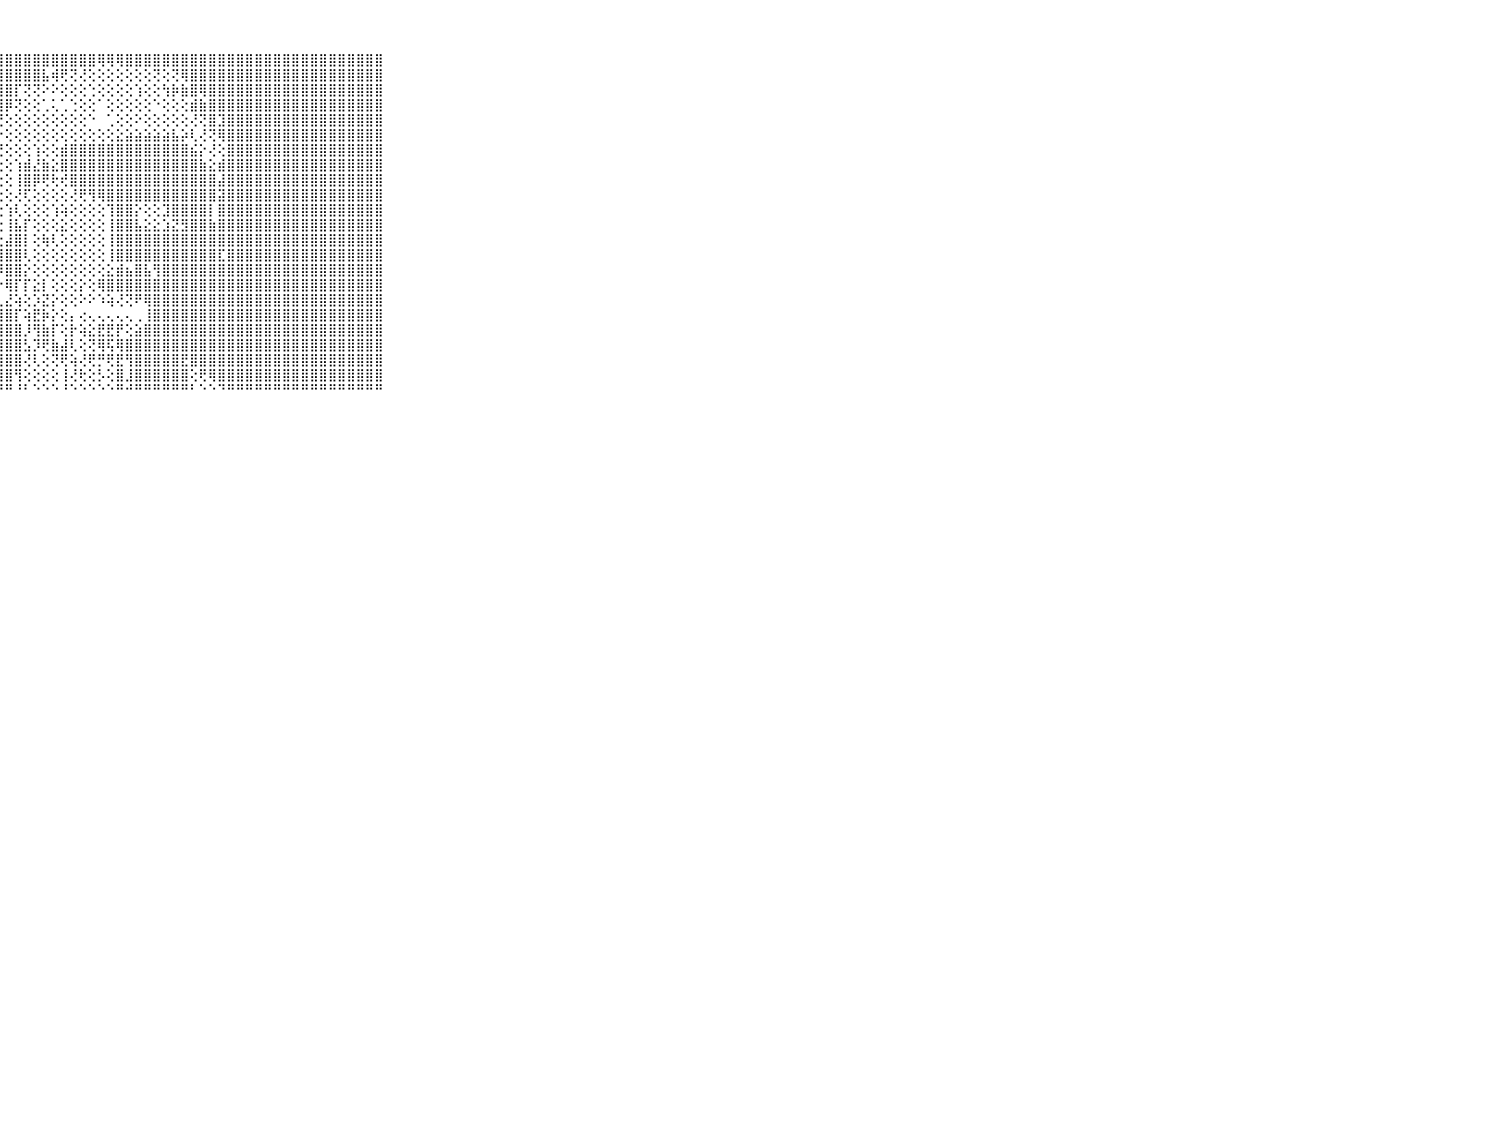

⠀⠀⠀⠀⠀⠀⠀⠀⠀⠀⠀⣿⣿⣿⣿⣿⣿⣿⣿⣿⣿⣿⣿⣿⣿⣿⣿⣿⣿⣿⣿⣿⣿⣿⣿⣿⣿⣿⢿⢿⢿⣿⣿⣿⣿⣿⣿⣿⣿⣿⣿⣿⣿⣿⣿⣿⣿⣿⣿⣿⣿⣿⣿⣿⣿⣿⣿⣿⣿⠀⠀⠀⠀⠀⠀⠀⠀⠀⠀⠀⠀
⠀⠀⠀⠀⠀⠀⠀⠀⠀⠀⠀⣿⣿⣿⣿⣿⣿⣿⣿⣿⣿⣿⣿⣿⣿⣿⣿⣿⣿⣿⣿⣿⣧⢾⢟⢝⢜⢕⢕⢕⢕⢕⢕⢕⢝⢕⢝⢿⣿⣿⣿⣿⣿⣿⣿⣿⣿⣿⣿⣿⣿⣿⣿⣿⣿⣿⣿⣿⣿⠀⠀⠀⠀⠀⠀⠀⠀⠀⠀⠀⠀
⠀⠀⠀⠀⠀⠀⠀⠀⠀⠀⠀⣿⣿⣿⣿⣿⣿⣿⣿⣿⣿⣿⣿⣿⣿⣿⣿⣿⣿⡏⢝⢝⠕⠕⢕⢕⢕⢑⢕⢕⢕⢕⢱⢕⢕⢳⡷⣷⣿⢿⣿⣿⣿⣿⣿⣿⣿⣿⣿⣿⣿⣿⣿⣿⣿⣿⣿⣿⣿⠀⠀⠀⠀⠀⠀⠀⠀⠀⠀⠀⠀
⠀⠀⠀⠀⠀⠀⠀⠀⠀⠀⠀⣿⣿⣿⣿⣿⣿⣿⣿⣿⣿⣿⣿⣿⣿⣿⣿⣿⡿⢝⢕⢕⢁⢅⢁⢑⢕⢕⠁⢕⢕⢕⢕⢕⠑⢕⢕⢕⣾⣷⣿⣿⣿⣿⣿⣿⣿⣿⣿⣿⣿⣿⣿⣿⣿⣿⣿⣿⣿⠀⠀⠀⠀⠀⠀⠀⠀⠀⠀⠀⠀
⠀⠀⠀⠀⠀⠀⠀⠀⠀⠀⠀⣿⣿⣿⣿⣿⣿⣿⣿⣿⣿⣿⣿⣿⣿⣿⢿⢝⢕⢕⢕⢕⢕⢕⢕⢕⢕⠑⠀⢁⢕⢕⠕⢕⢕⢕⢕⢕⢜⢝⣿⣹⣿⣿⣿⣿⣿⣿⣿⣿⣿⣿⣿⣿⣿⣿⣿⣿⣿⠀⠀⠀⠀⠀⠀⠀⠀⠀⠀⠀⠀
⠀⠀⠀⠀⠀⠀⠀⠀⠀⠀⠀⣿⣿⣿⣿⣿⣿⣿⣿⣿⣿⣿⣿⣿⣿⣟⢕⡕⢕⢕⢕⢕⢕⢕⢕⢕⢕⢕⢕⢕⣕⣵⣵⣵⣵⣵⣧⡵⢇⢜⢝⢿⣿⣿⣿⣿⣿⣿⣿⣿⣿⣿⣿⣿⣿⣿⣿⣿⣿⠀⠀⠀⠀⠀⠀⠀⠀⠀⠀⠀⠀
⠀⠀⠀⠀⠀⠀⠀⠀⠀⠀⠀⣿⣿⣿⣿⣿⣿⣿⣿⣿⣿⣿⣿⣿⣧⣜⢏⢝⢕⢕⢕⢱⢕⢕⣾⣿⣿⣿⣿⣿⣿⣿⣿⣿⣿⣿⣿⣿⣮⡕⢜⢕⣿⣿⣿⣿⣿⣿⣿⣿⣿⣿⣿⣿⣿⣿⣿⣿⣿⠀⠀⠀⠀⠀⠀⠀⠀⠀⠀⠀⠀
⠀⠀⠀⠀⠀⠀⠀⠀⠀⠀⠀⣿⣿⣿⣿⣿⣿⣿⣿⣿⣿⣿⣿⣿⣿⣿⢝⢕⢕⢱⣾⣜⣷⣕⣿⣿⣿⣿⣿⣿⣿⣿⣿⣿⣿⣿⣿⣿⣿⣷⣕⣾⣿⣿⣿⣿⣿⣿⣿⣿⣿⣿⣿⣿⣿⣿⣿⣿⣿⠀⠀⠀⠀⠀⠀⠀⠀⠀⠀⠀⠀
⠀⠀⠀⠀⠀⠀⠀⠀⠀⠀⠀⣿⣿⣿⣿⣿⣿⣿⣿⣿⣿⣿⣿⣿⣿⡟⢕⢕⢕⢸⣿⡿⢟⢗⢞⣿⣿⣿⣿⣿⣿⣿⣿⣿⣿⣿⣿⣿⣿⣿⣿⣼⣿⣿⣿⣿⣿⣿⣿⣿⣿⣿⣿⣿⣿⣿⣿⣿⣿⠀⠀⠀⠀⠀⠀⠀⠀⠀⠀⠀⠀
⠀⠀⠀⠀⠀⠀⠀⠀⠀⠀⠀⣿⣿⣿⣿⣿⣿⣿⣿⣿⣿⣿⣿⣿⣿⡇⢕⢕⢕⢜⢏⢕⢕⢕⢕⢜⢟⢻⢿⣿⣿⣿⣿⣿⣿⣿⣿⣿⣿⣿⣿⣽⣿⣿⣿⣿⣿⣿⣿⣿⣿⣿⣿⣿⣿⣿⣿⣿⣿⠀⠀⠀⠀⠀⠀⠀⠀⠀⠀⠀⠀
⠀⠀⠀⠀⠀⠀⠀⠀⠀⠀⠀⣿⣿⣿⣿⣿⣿⣿⣿⣿⣿⣿⣿⣿⣿⢏⢕⢕⢱⢇⢕⢕⢕⢱⢵⢕⢕⢕⢕⢹⣿⣿⡕⢕⢕⣹⣿⣿⣿⣿⡇⣿⣿⣿⣿⣿⣿⣿⣿⣿⣿⣿⣿⣿⣿⣿⣿⣿⣿⠀⠀⠀⠀⠀⠀⠀⠀⠀⠀⠀⠀
⠀⠀⠀⠀⠀⠀⠀⠀⠀⠀⠀⣿⣿⣿⣿⣿⣿⣿⣿⣿⣿⣿⣿⣿⣿⡇⢕⢕⢸⣧⡏⢕⢕⢕⣕⢕⢕⢕⢕⢸⣿⣿⣧⣕⣕⣱⣝⣻⣿⣿⣷⣿⣿⣿⣿⣿⣿⣿⣿⣿⣿⣿⣿⣿⣿⣿⣿⣿⣿⠀⠀⠀⠀⠀⠀⠀⠀⠀⠀⠀⠀
⠀⠀⠀⠀⠀⠀⠀⠀⠀⠀⠀⣿⣿⣿⣿⣿⣿⣿⣿⣿⣿⣿⣿⣿⣿⣷⢕⢕⣼⣿⡇⢕⢷⢇⢕⢕⢕⢕⢕⢸⣿⣿⣿⣿⣿⣿⣿⣿⣿⣿⣿⣿⣿⣿⣿⣿⣿⣿⣿⣿⣿⣿⣿⣿⣿⣿⣿⣿⣿⠀⠀⠀⠀⠀⠀⠀⠀⠀⠀⠀⠀
⠀⠀⠀⠀⠀⠀⠀⠀⠀⠀⠀⣿⣿⣿⣿⣿⣿⣿⣿⣿⣿⣿⣿⣿⣇⣜⢇⢸⣿⣿⢇⢕⢕⢕⢕⢕⢕⢕⢕⢸⣿⣿⣿⣿⣿⣿⣿⣿⣿⣿⣿⣏⣿⣿⣿⣿⣿⣿⣿⣿⣿⣿⣿⣿⣿⣿⣿⣿⣿⠀⠀⠀⠀⠀⠀⠀⠀⠀⠀⠀⠀
⠀⠀⠀⠀⠀⠀⠀⠀⠀⠀⠀⣿⣿⣿⣿⣿⣿⣿⣿⣿⣿⣿⣿⣿⣯⣟⡕⡸⣿⣿⡕⢕⢕⢕⢕⢕⢕⢕⢕⣕⣾⣦⣿⣧⢻⣿⣿⣿⣿⣿⣿⣿⣿⣿⣿⣿⣿⣿⣿⣿⣿⣿⣿⣿⣿⣿⣿⣿⣿⠀⠀⠀⠀⠀⠀⠀⠀⠀⠀⠀⠀
⠀⠀⠀⠀⠀⠀⠀⠀⠀⠀⠀⣿⣿⣿⣿⣿⣿⣿⣿⣿⣿⣿⣿⣿⣿⣷⣧⡕⢿⡏⡏⣕⡇⢕⢕⢕⡕⢕⢿⣿⣿⣿⣿⣿⣿⣿⣿⣿⣿⣿⣿⣿⣿⣿⣿⣿⣿⣿⣿⣿⣿⣿⣿⣿⣿⣿⣿⣿⣿⠀⠀⠀⠀⠀⠀⠀⠀⠀⠀⠀⠀
⠀⠀⠀⠀⠀⠀⠀⠀⠀⠀⠀⣿⣿⣿⣿⣿⣿⣿⣿⣿⣿⣿⣿⣿⣿⣿⣿⣇⣜⢵⢕⡱⣝⡕⢕⢕⠕⠕⠱⢵⢜⢝⠟⢿⣿⣿⣿⣿⣿⣿⣿⣿⣿⣿⣿⣿⣿⣿⣿⣿⣿⣿⣿⣿⣿⣿⣿⣿⣿⠀⠀⠀⠀⠀⠀⠀⠀⠀⠀⠀⠀
⠀⠀⠀⠀⠀⠀⠀⠀⠀⠀⠀⣿⣿⣿⣿⣿⣿⣿⣿⣿⣿⣿⣿⣿⣿⣿⣿⣿⣿⡏⢵⣟⡷⡕⢕⡄⢔⢄⢄⢄⢄⢄⢀⢸⣿⣿⣿⣿⣿⣿⣿⣿⣿⣿⣿⣿⣿⣿⣿⣿⣿⣿⣿⣿⣿⣿⣿⣿⣿⠀⠀⠀⠀⠀⠀⠀⠀⠀⠀⠀⠀
⠀⠀⠀⠀⠀⠀⠀⠀⠀⠀⠀⣿⣿⣿⣿⣿⣿⣿⣿⣿⣿⣿⣿⣿⣿⣿⣿⣿⣿⣿⡸⢻⣷⡏⢕⡗⢵⣕⣟⣟⡟⢕⣵⣿⣿⣿⣿⣿⣿⣿⣿⣿⣿⣿⣿⣿⣿⣿⣿⣿⣿⣿⣿⣿⣿⣿⣿⣿⣿⠀⠀⠀⠀⠀⠀⠀⠀⠀⠀⠀⠀
⠀⠀⠀⠀⠀⠀⠀⠀⠀⠀⠀⣿⣿⣿⣿⣿⣿⣿⣿⣿⣿⣿⣿⣿⣿⣿⣿⣿⣿⣿⣣⡹⢟⣷⣼⢇⢕⢝⢿⢯⢿⣿⣿⣿⣿⣿⣿⣿⣿⣿⣿⣿⣿⣿⣿⣿⣿⣿⣿⣿⣿⣿⣿⣿⣿⣿⣿⣿⣿⠀⠀⠀⠀⠀⠀⠀⠀⠀⠀⠀⠀
⠀⠀⠀⠀⠀⠀⠀⠀⠀⠀⠀⣿⣿⣿⣿⣿⣿⣿⣿⣿⣿⣿⣿⣿⣿⣿⣿⣿⣿⣿⢜⢇⢕⢝⢟⢵⢜⢟⡛⢟⣟⢻⣿⣿⣿⣿⣿⣟⣿⣿⣿⣿⣿⣿⣿⣿⣿⣿⣿⣿⣿⣿⣿⣿⣿⣿⣿⣿⣿⠀⠀⠀⠀⠀⠀⠀⠀⠀⠀⠀⠀
⠀⠀⠀⠀⠀⠀⠀⠀⠀⠀⠀⣿⣿⣿⣿⣿⣿⣿⣿⣿⣿⣿⣿⣿⣿⣿⣿⣿⣿⢻⢕⢕⢕⢕⢸⢜⢗⢕⡣⢕⣿⣸⣿⣿⣿⣿⣿⣿⢕⢟⢿⣿⣿⣿⣿⣿⣿⣿⣿⣿⣿⣿⣿⣿⣿⣿⣿⣿⣿⠀⠀⠀⠀⠀⠀⠀⠀⠀⠀⠀⠀
⠀⠀⠀⠀⠀⠀⠀⠀⠀⠀⠀⠛⠛⠛⠛⠛⠛⠛⠛⠛⠛⠛⠛⠛⠛⠛⠑⠘⠛⠘⠃⠑⠑⠑⠘⠑⠑⠑⠑⠑⠛⠚⠛⠛⠛⠛⠛⠛⠃⠑⠑⠙⠛⠛⠛⠛⠛⠛⠛⠛⠛⠛⠛⠛⠛⠛⠛⠛⠛⠀⠀⠀⠀⠀⠀⠀⠀⠀⠀⠀⠀